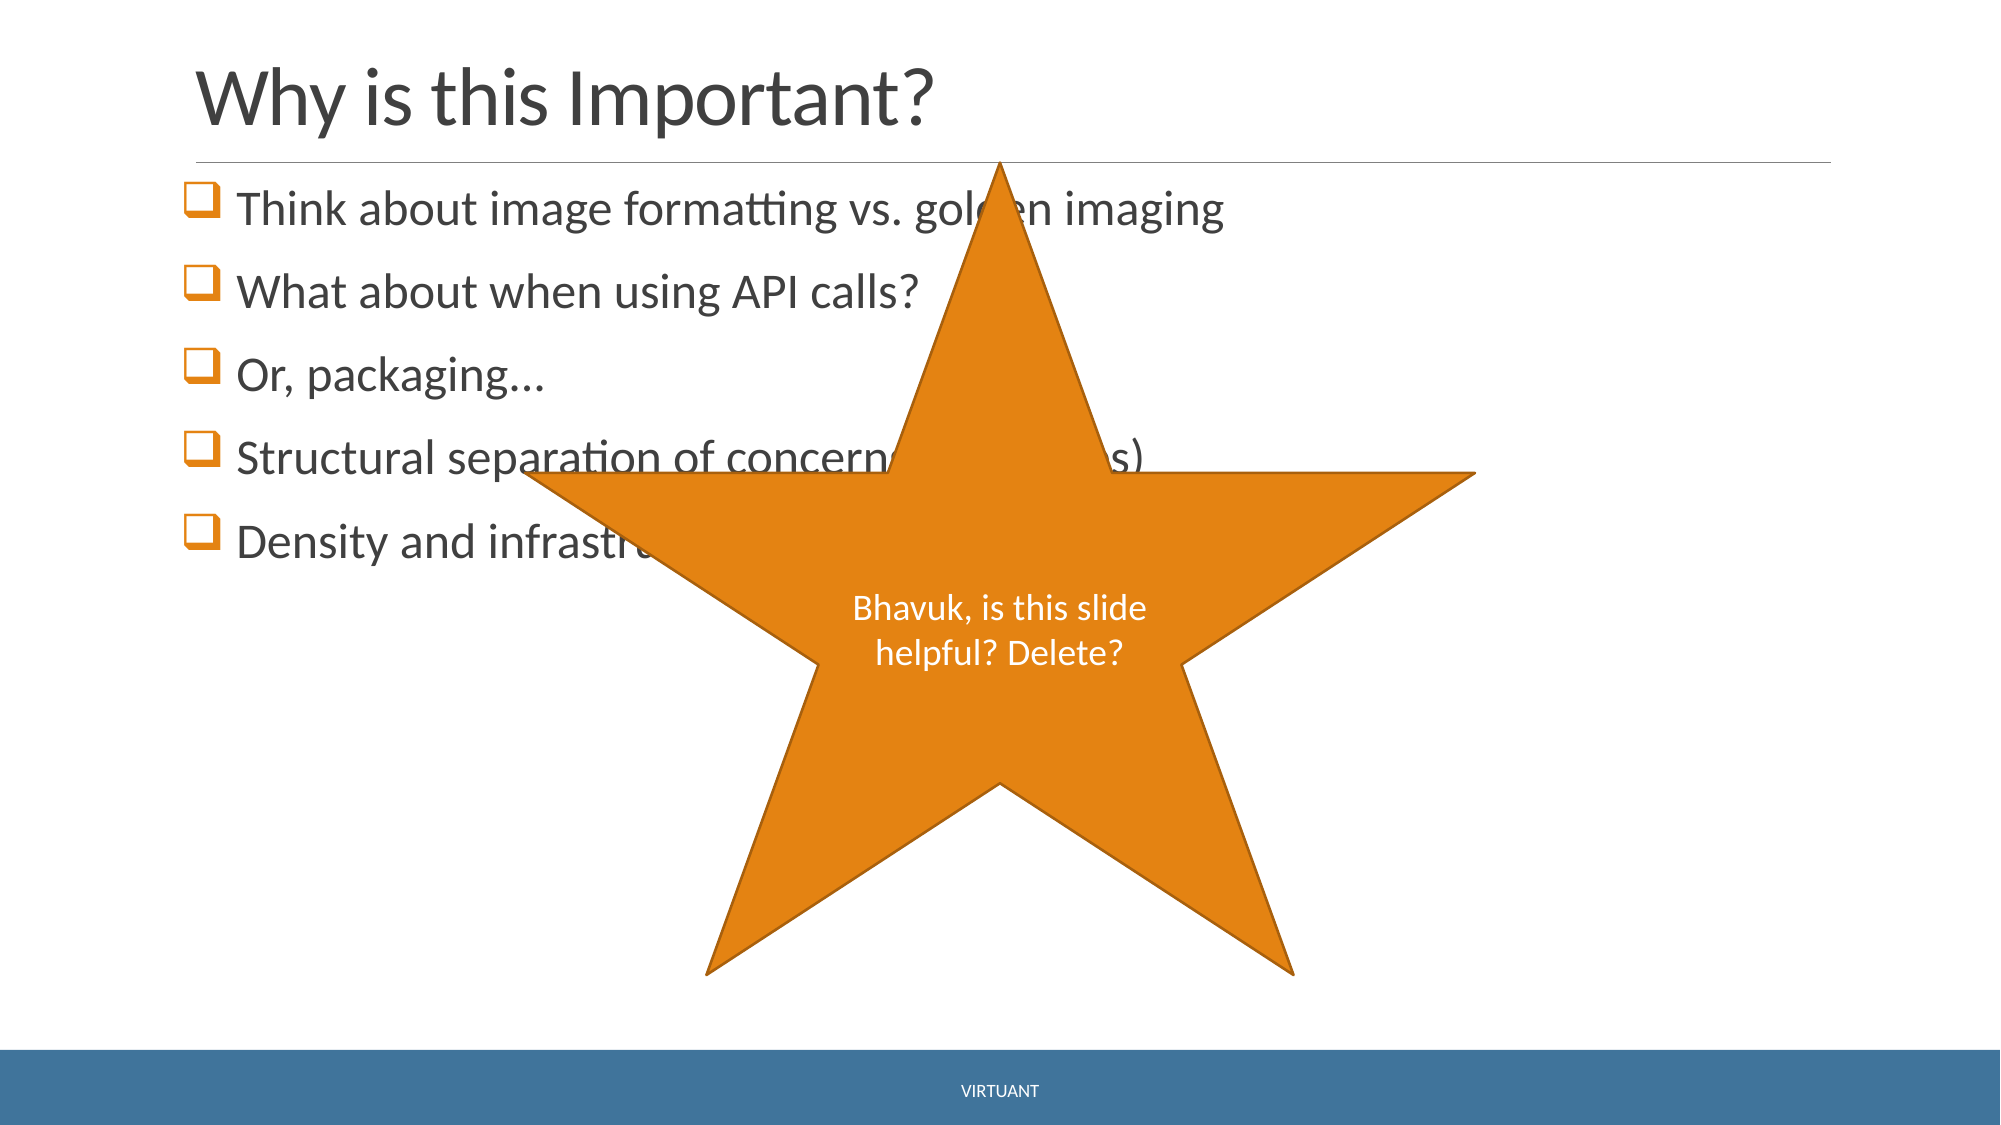

# Why is this Important?
Bhavuk, is this slide helpful? Delete?
 Think about image formatting vs. golden imaging
 What about when using API calls?
 Or, packaging...
 Structural separation of concerns (Devs/Ops)
 Density and infrastructure utilization
Virtuant